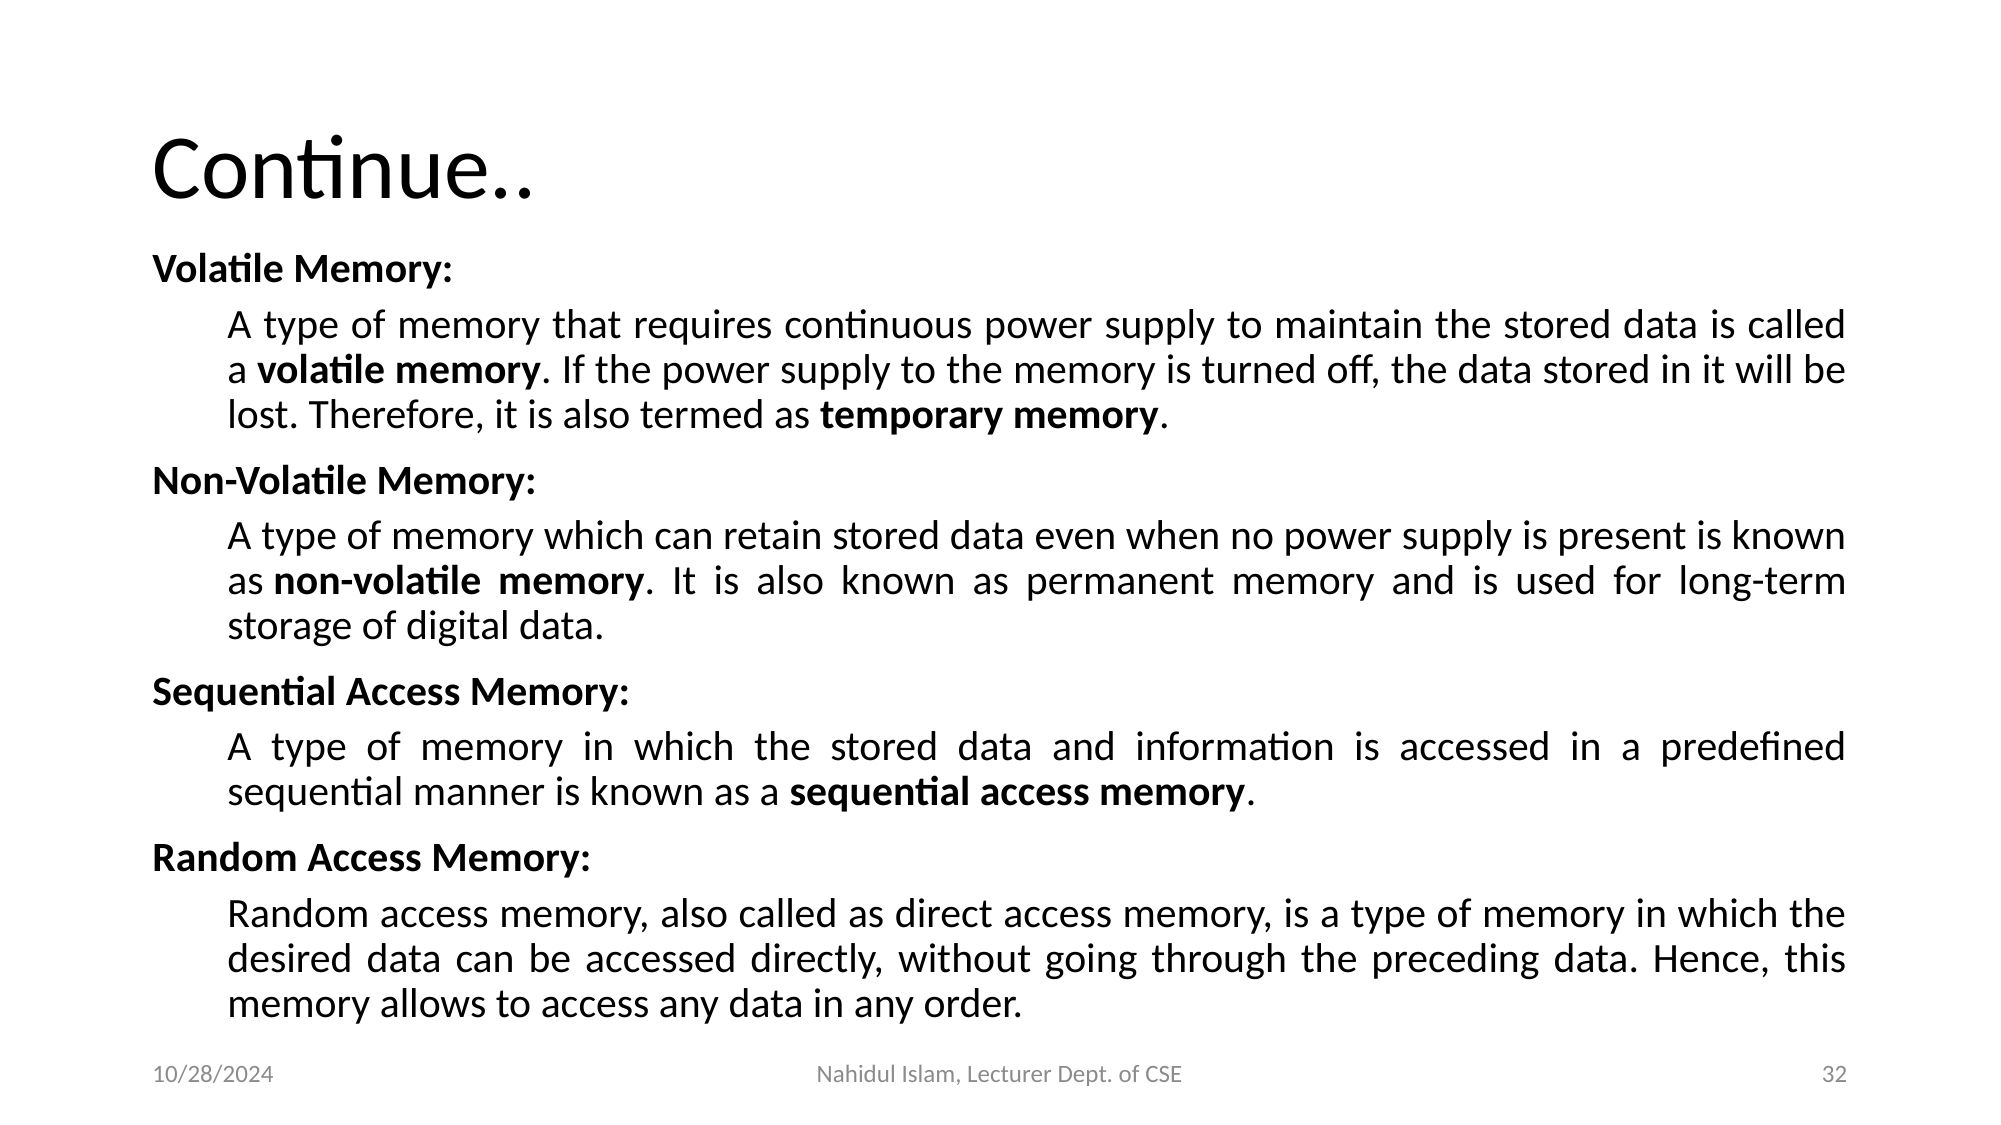

# Continue..
Volatile Memory:
A type of memory that requires continuous power supply to maintain the stored data is called a volatile memory. If the power supply to the memory is turned off, the data stored in it will be lost. Therefore, it is also termed as temporary memory.
Non-Volatile Memory:
A type of memory which can retain stored data even when no power supply is present is known as non-volatile memory. It is also known as permanent memory and is used for long-term storage of digital data.
Sequential Access Memory:
A type of memory in which the stored data and information is accessed in a predefined sequential manner is known as a sequential access memory.
Random Access Memory:
Random access memory, also called as direct access memory, is a type of memory in which the desired data can be accessed directly, without going through the preceding data. Hence, this memory allows to access any data in any order.

10/28/2024
Nahidul Islam, Lecturer Dept. of CSE
32